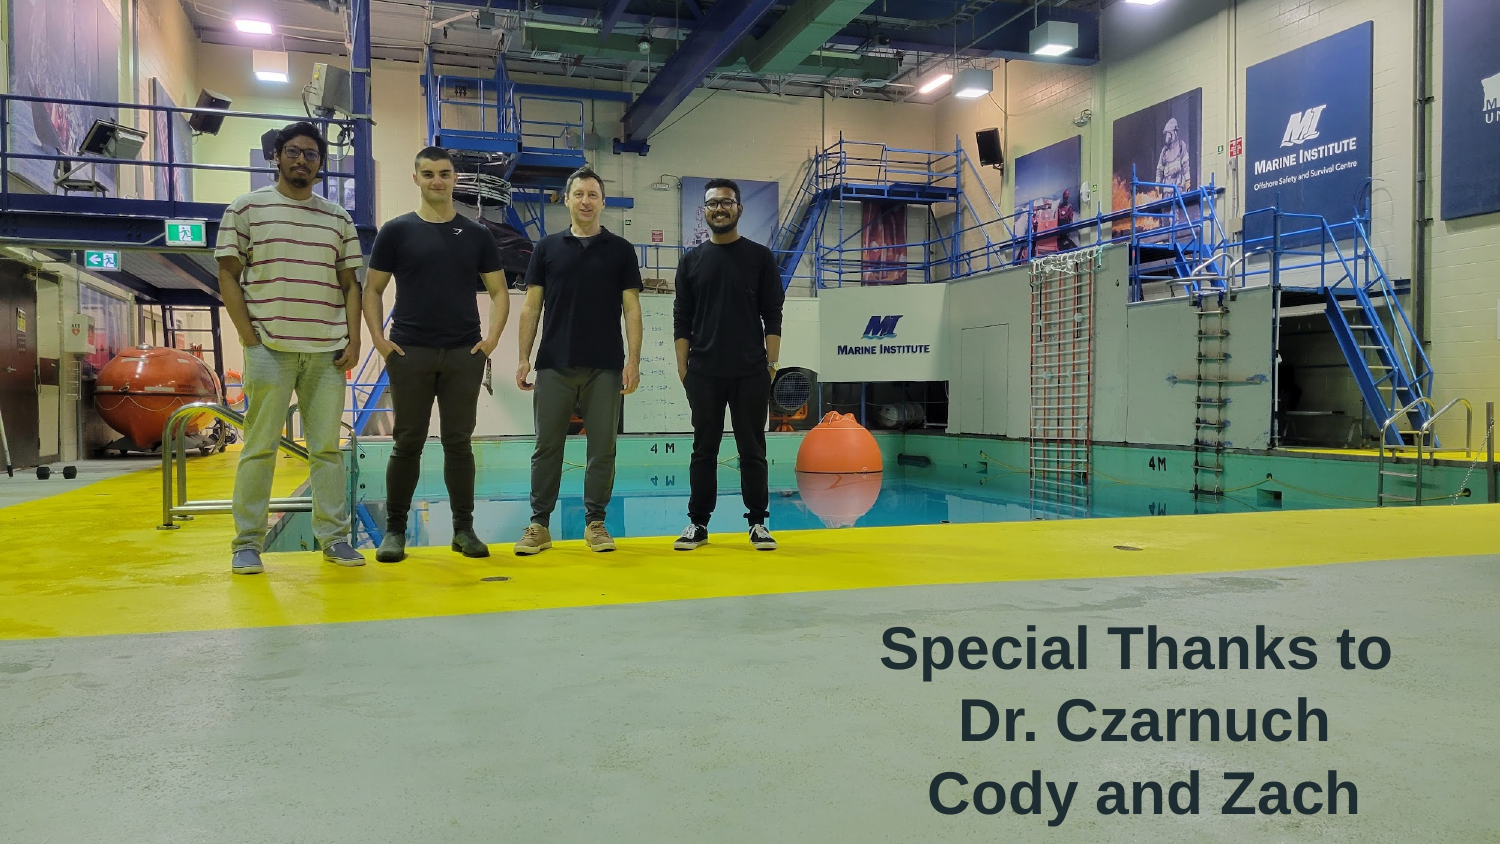

Special Thanks to
Dr. Czarnuch
Cody and Zach